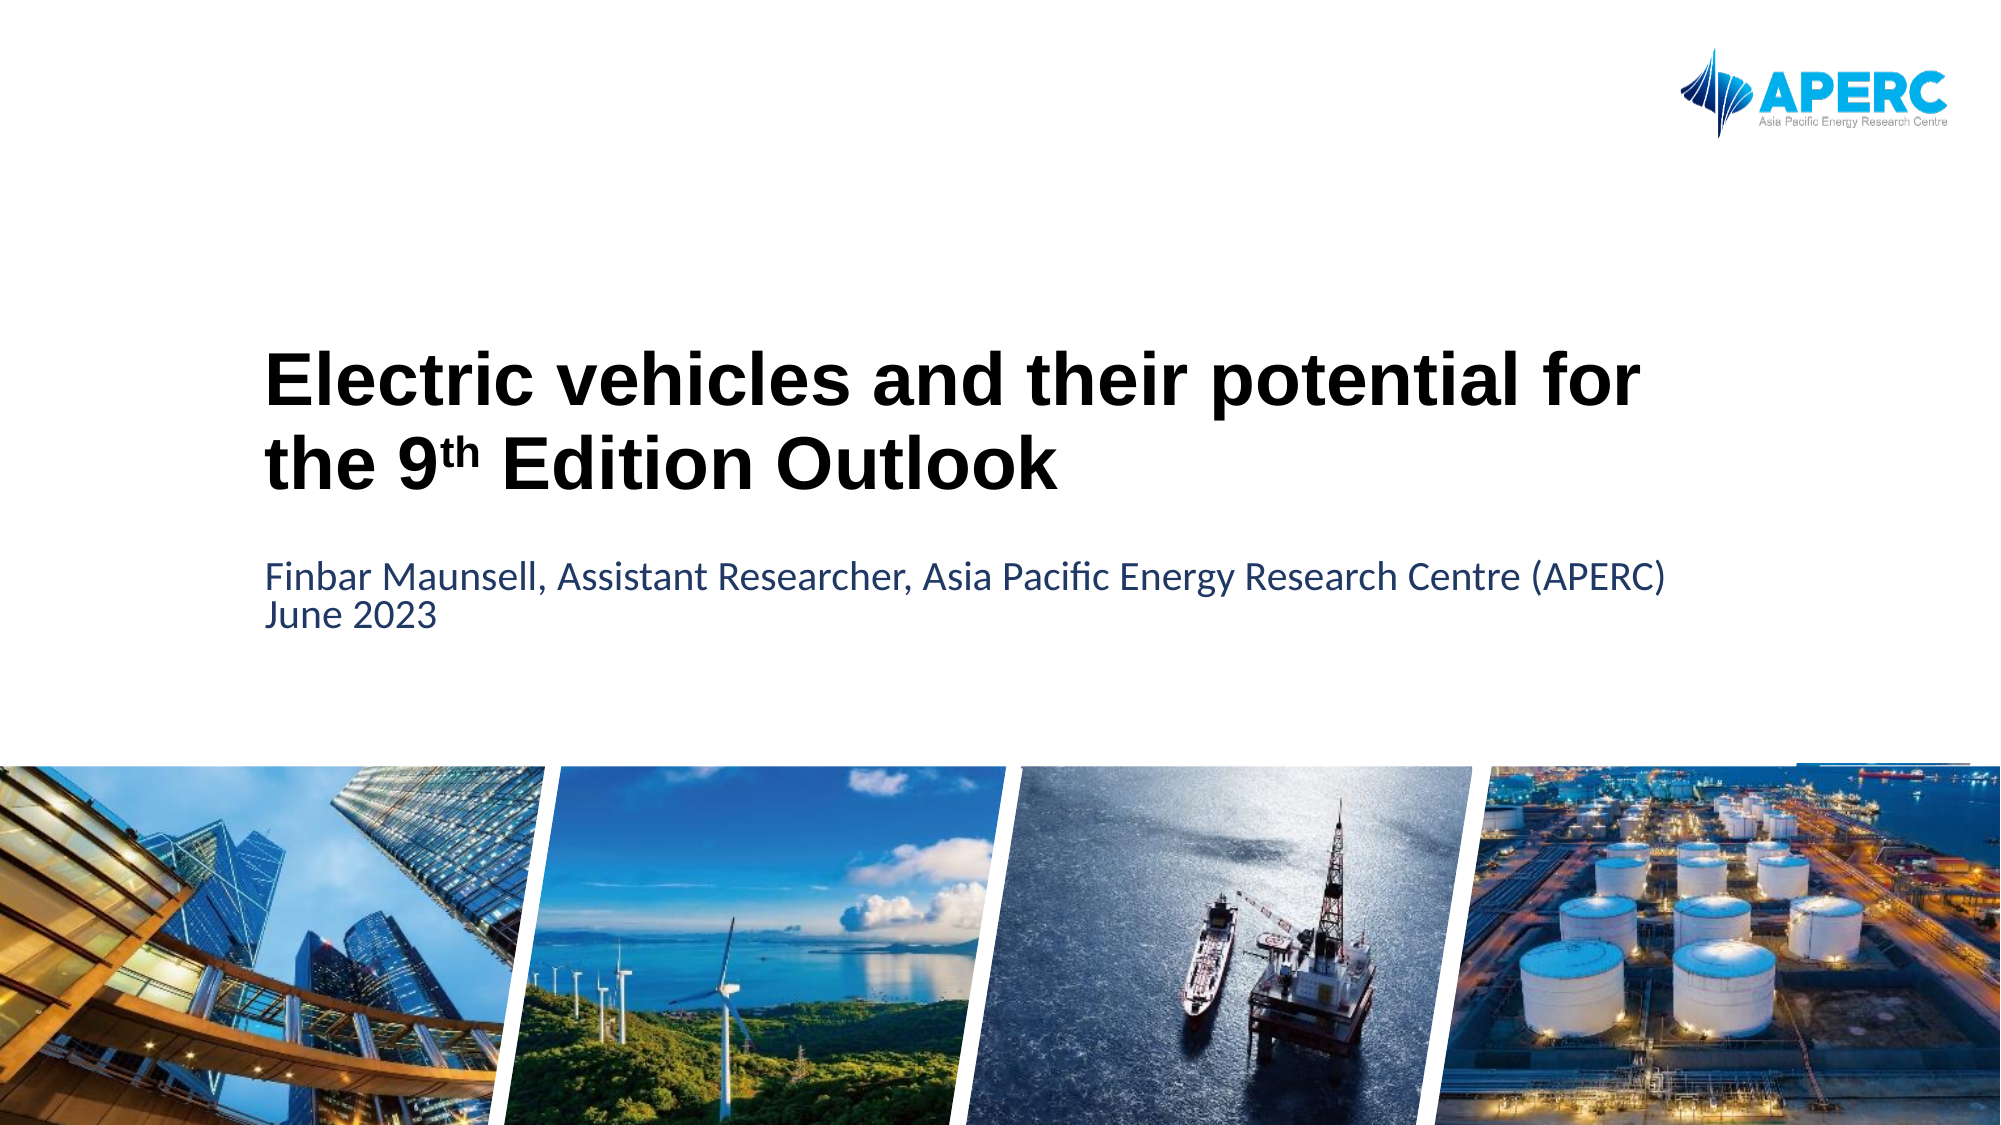

Electric vehicles and their potential for the 9th Edition Outlook
Finbar Maunsell, Assistant Researcher, Asia Pacific Energy Research Centre (APERC) June 2023